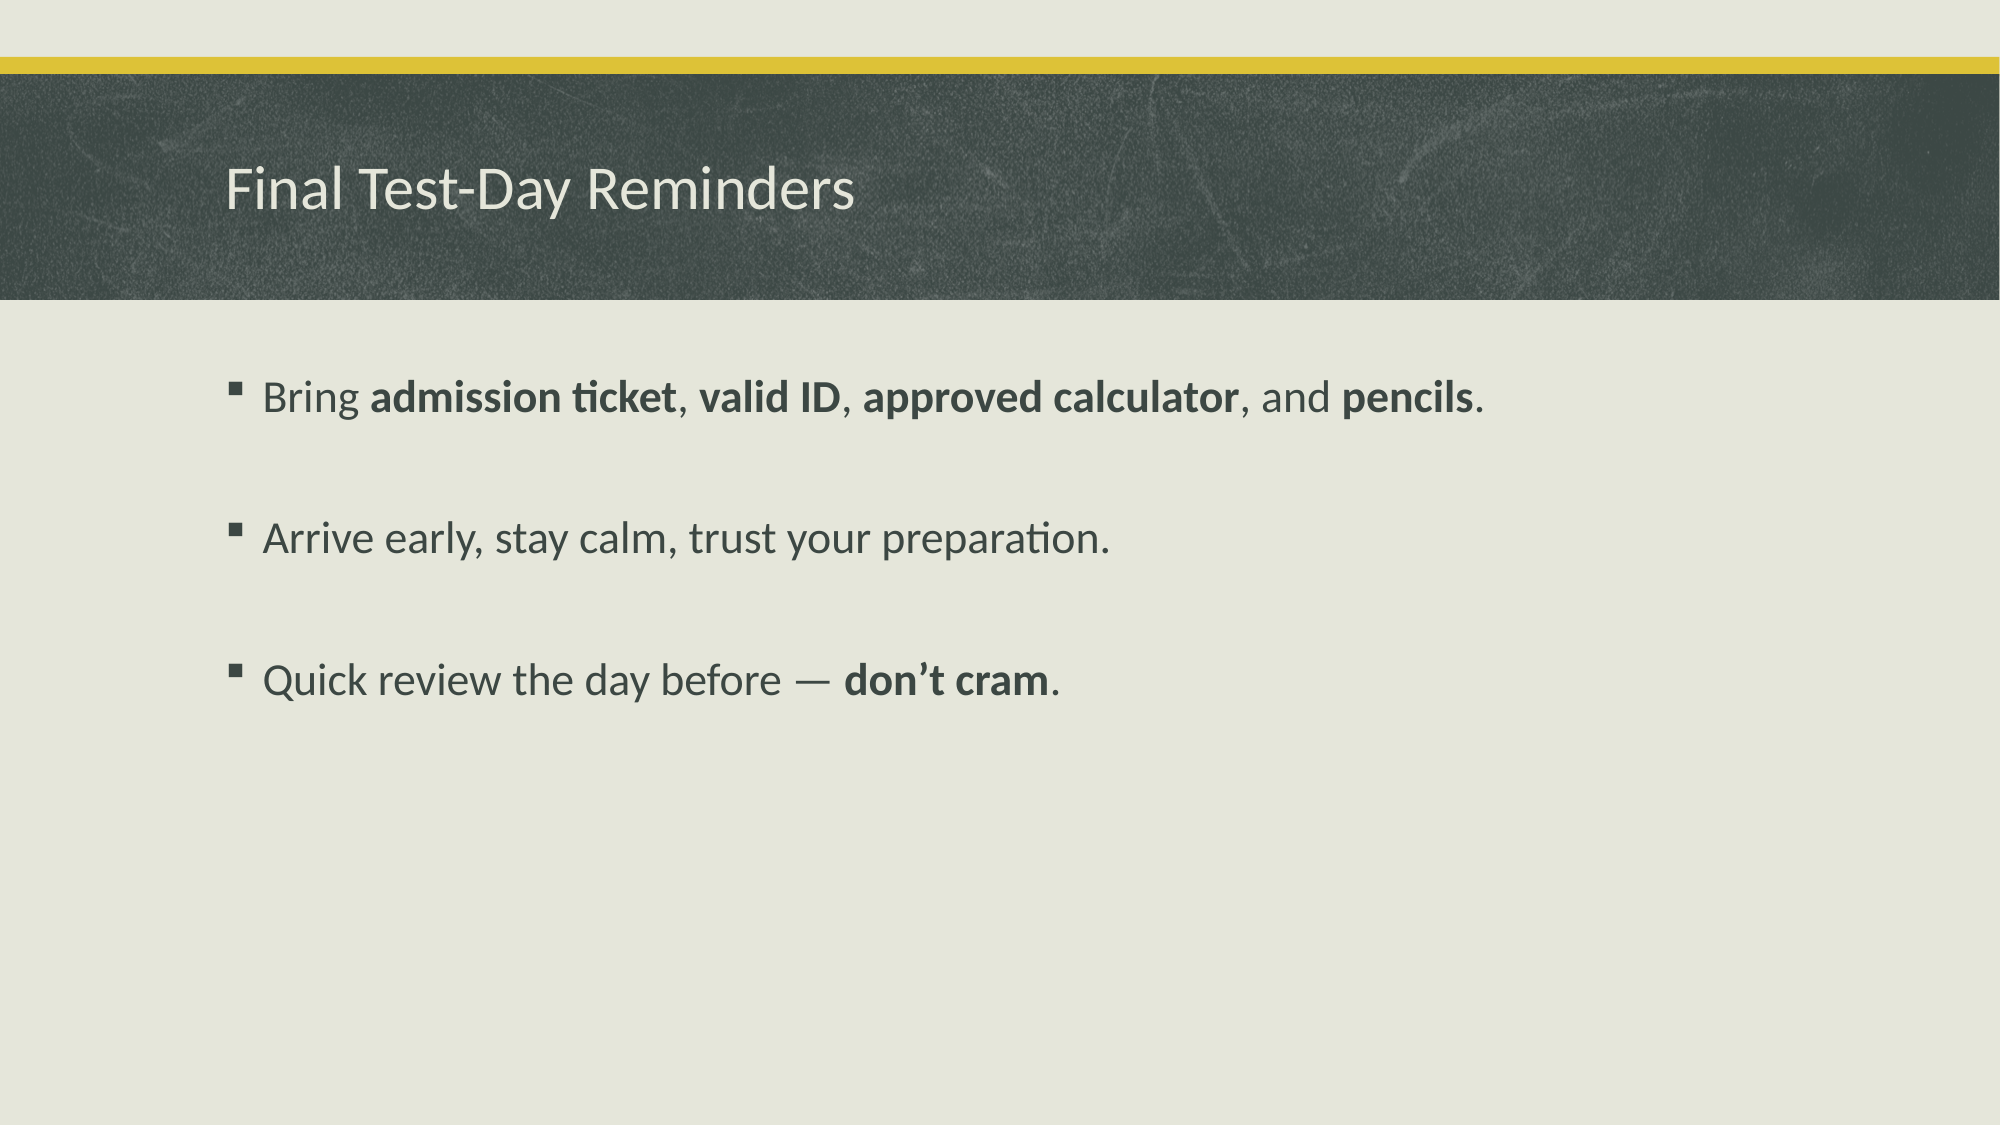

# Final Test-Day Reminders
Bring admission ticket, valid ID, approved calculator, and pencils.
Arrive early, stay calm, trust your preparation.
Quick review the day before — don’t cram.